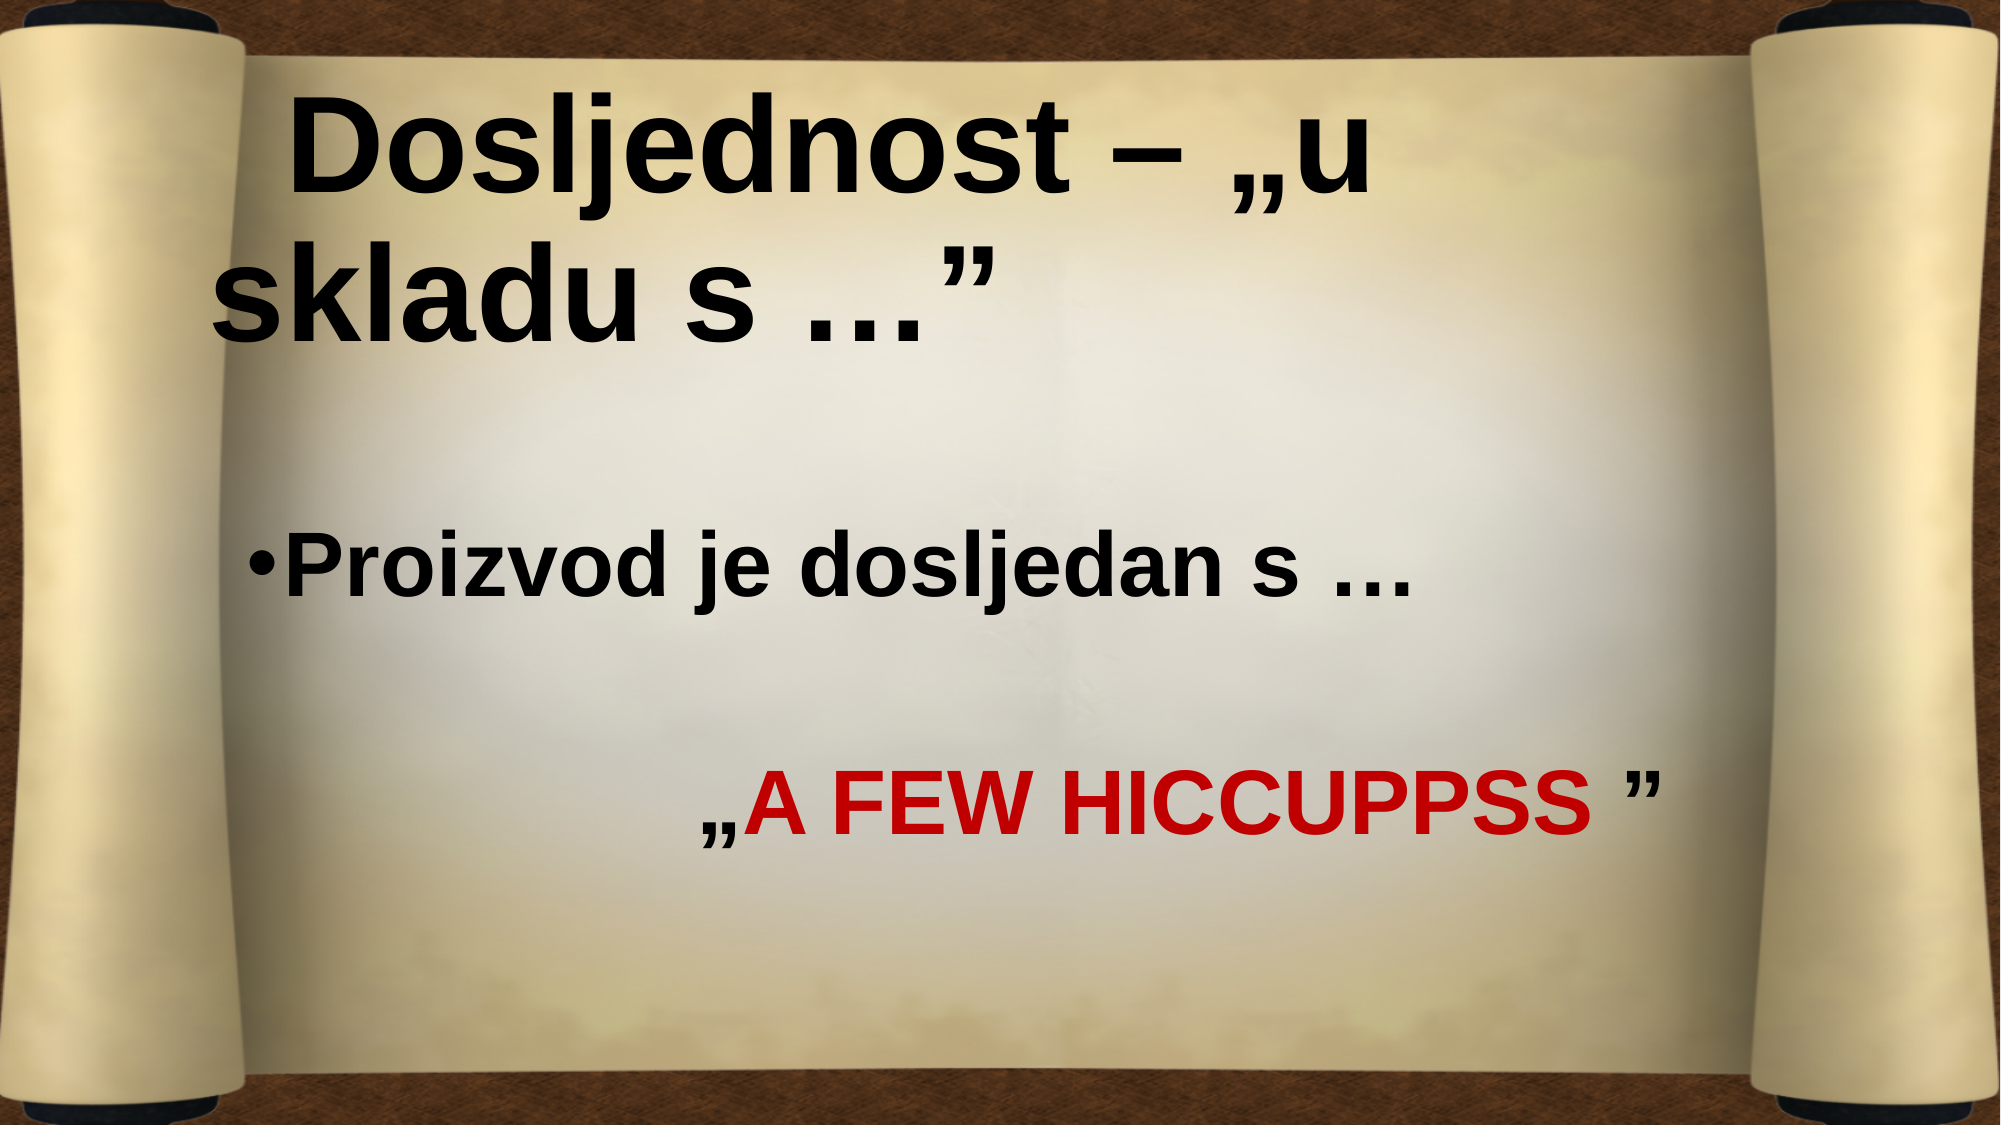

# Dosljednost – „u skladu s …”

Proizvod je dosljedan s …

	„A FEW HICCUPPSS ”